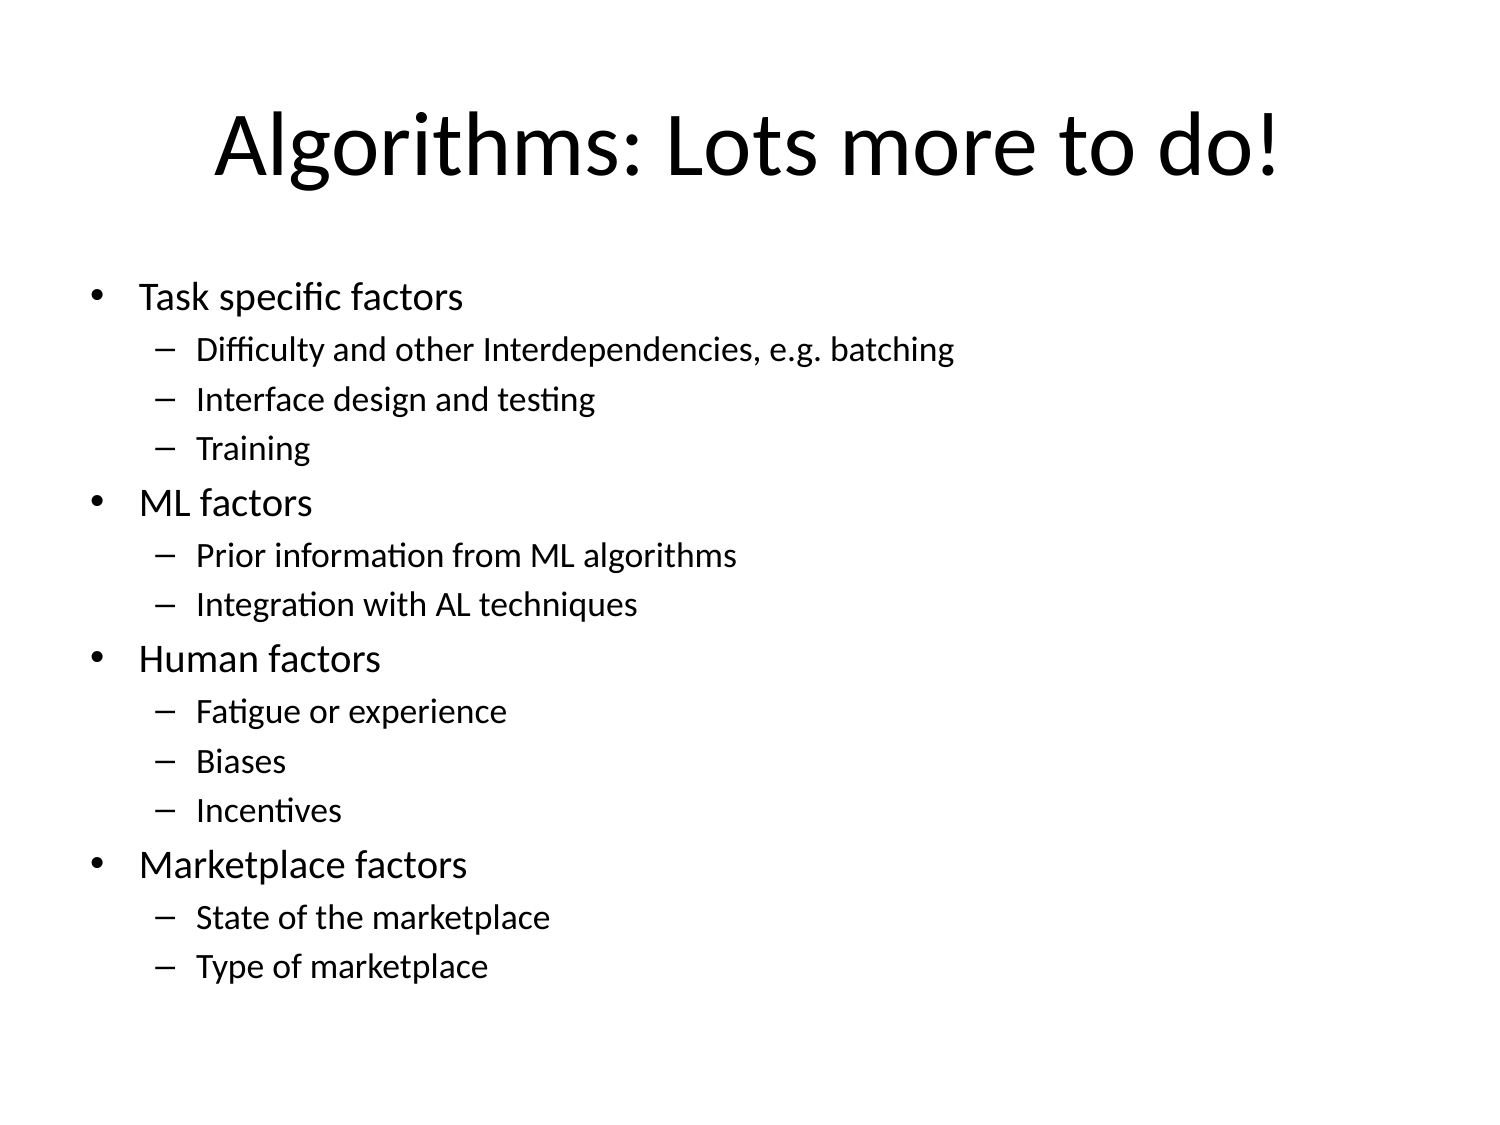

# Algorithms: Lots more to do!
Task specific factors
Difficulty and other Interdependencies, e.g. batching
Interface design and testing
Training
ML factors
Prior information from ML algorithms
Integration with AL techniques
Human factors
Fatigue or experience
Biases
Incentives
Marketplace factors
State of the marketplace
Type of marketplace